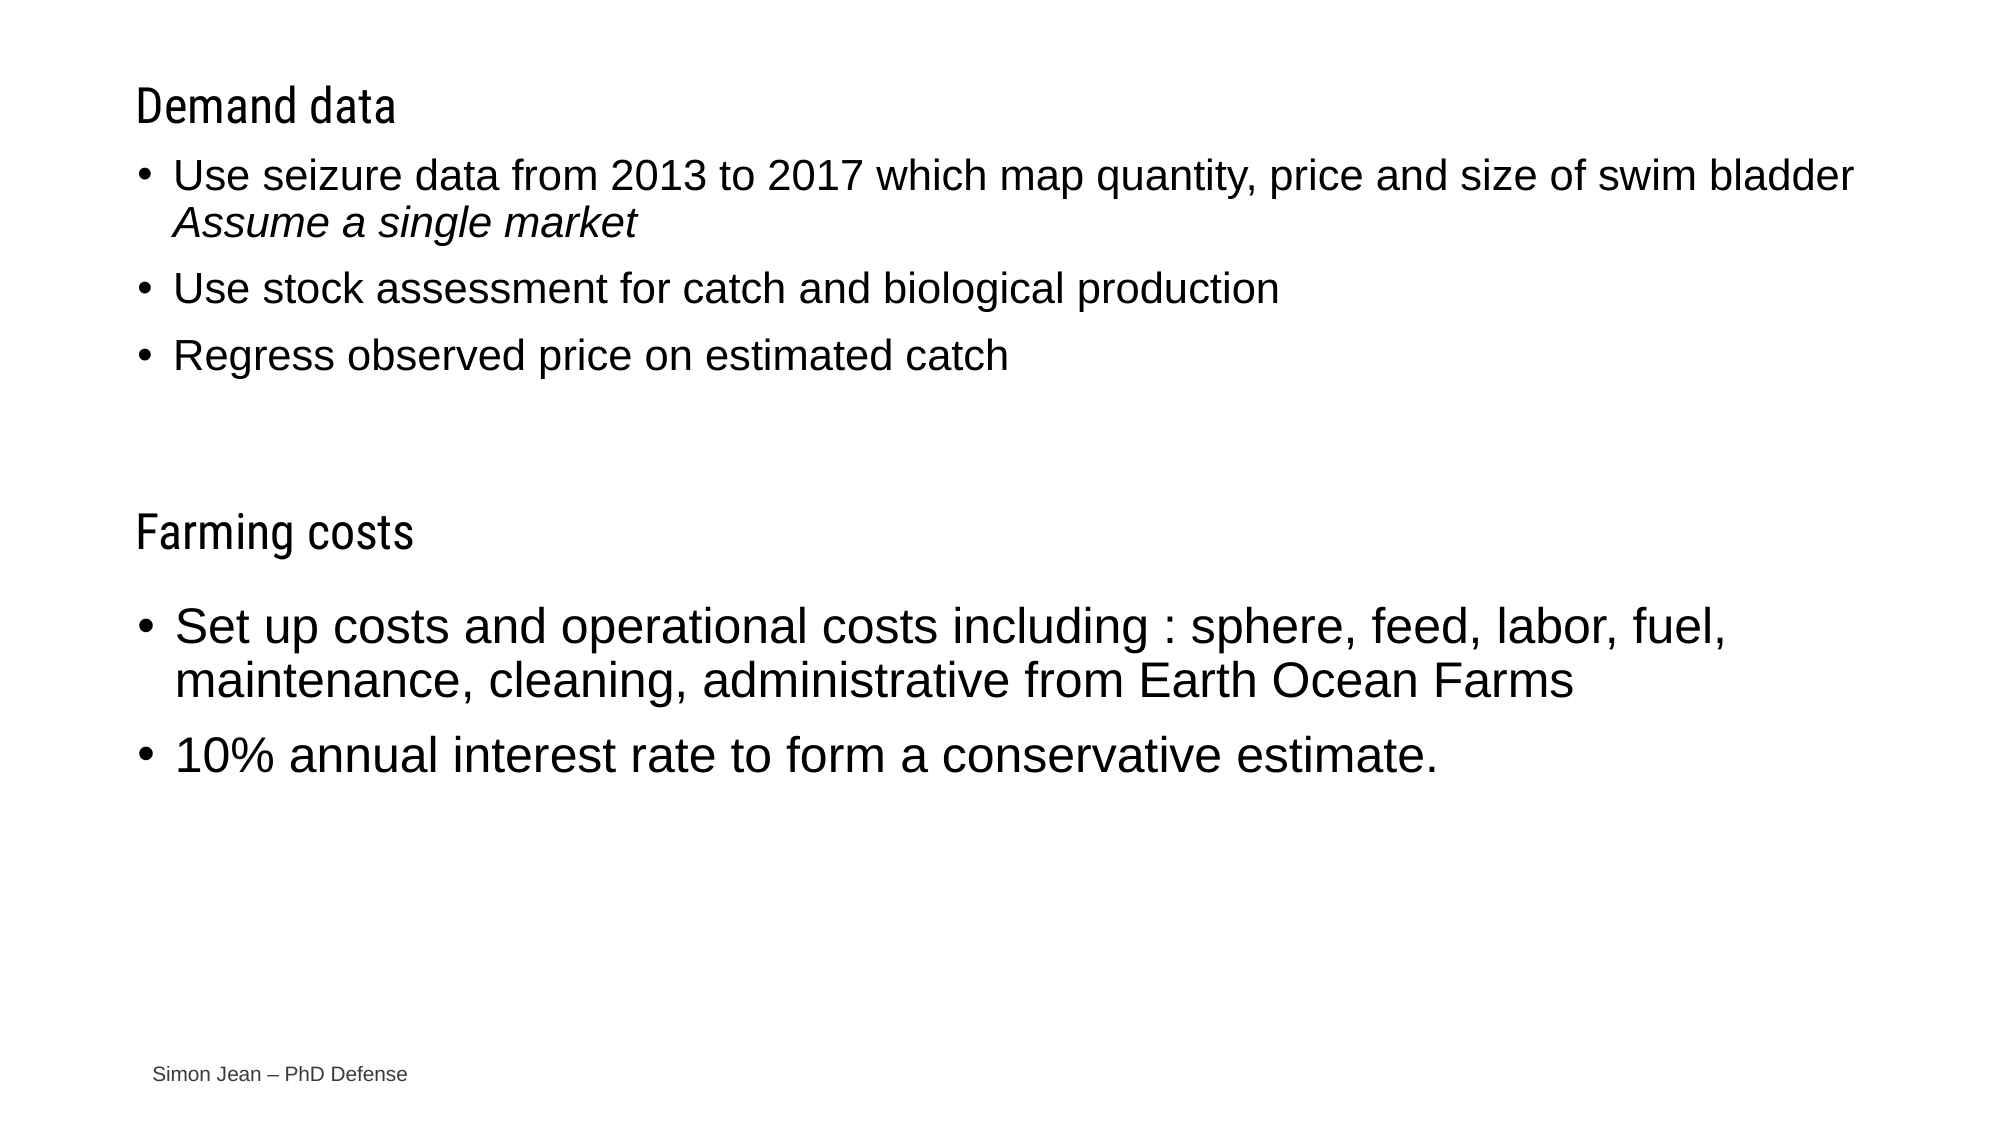

# Demand data
Use seizure data from 2013 to 2017 which map quantity, price and size of swim bladder
Assume a single market
Use stock assessment for catch and biological production
Regress observed price on estimated catch
Farming costs
Set up costs and operational costs including : sphere, feed, labor, fuel, maintenance, cleaning, administrative from Earth Ocean Farms
10% annual interest rate to form a conservative estimate.
Simon Jean – PhD Defense